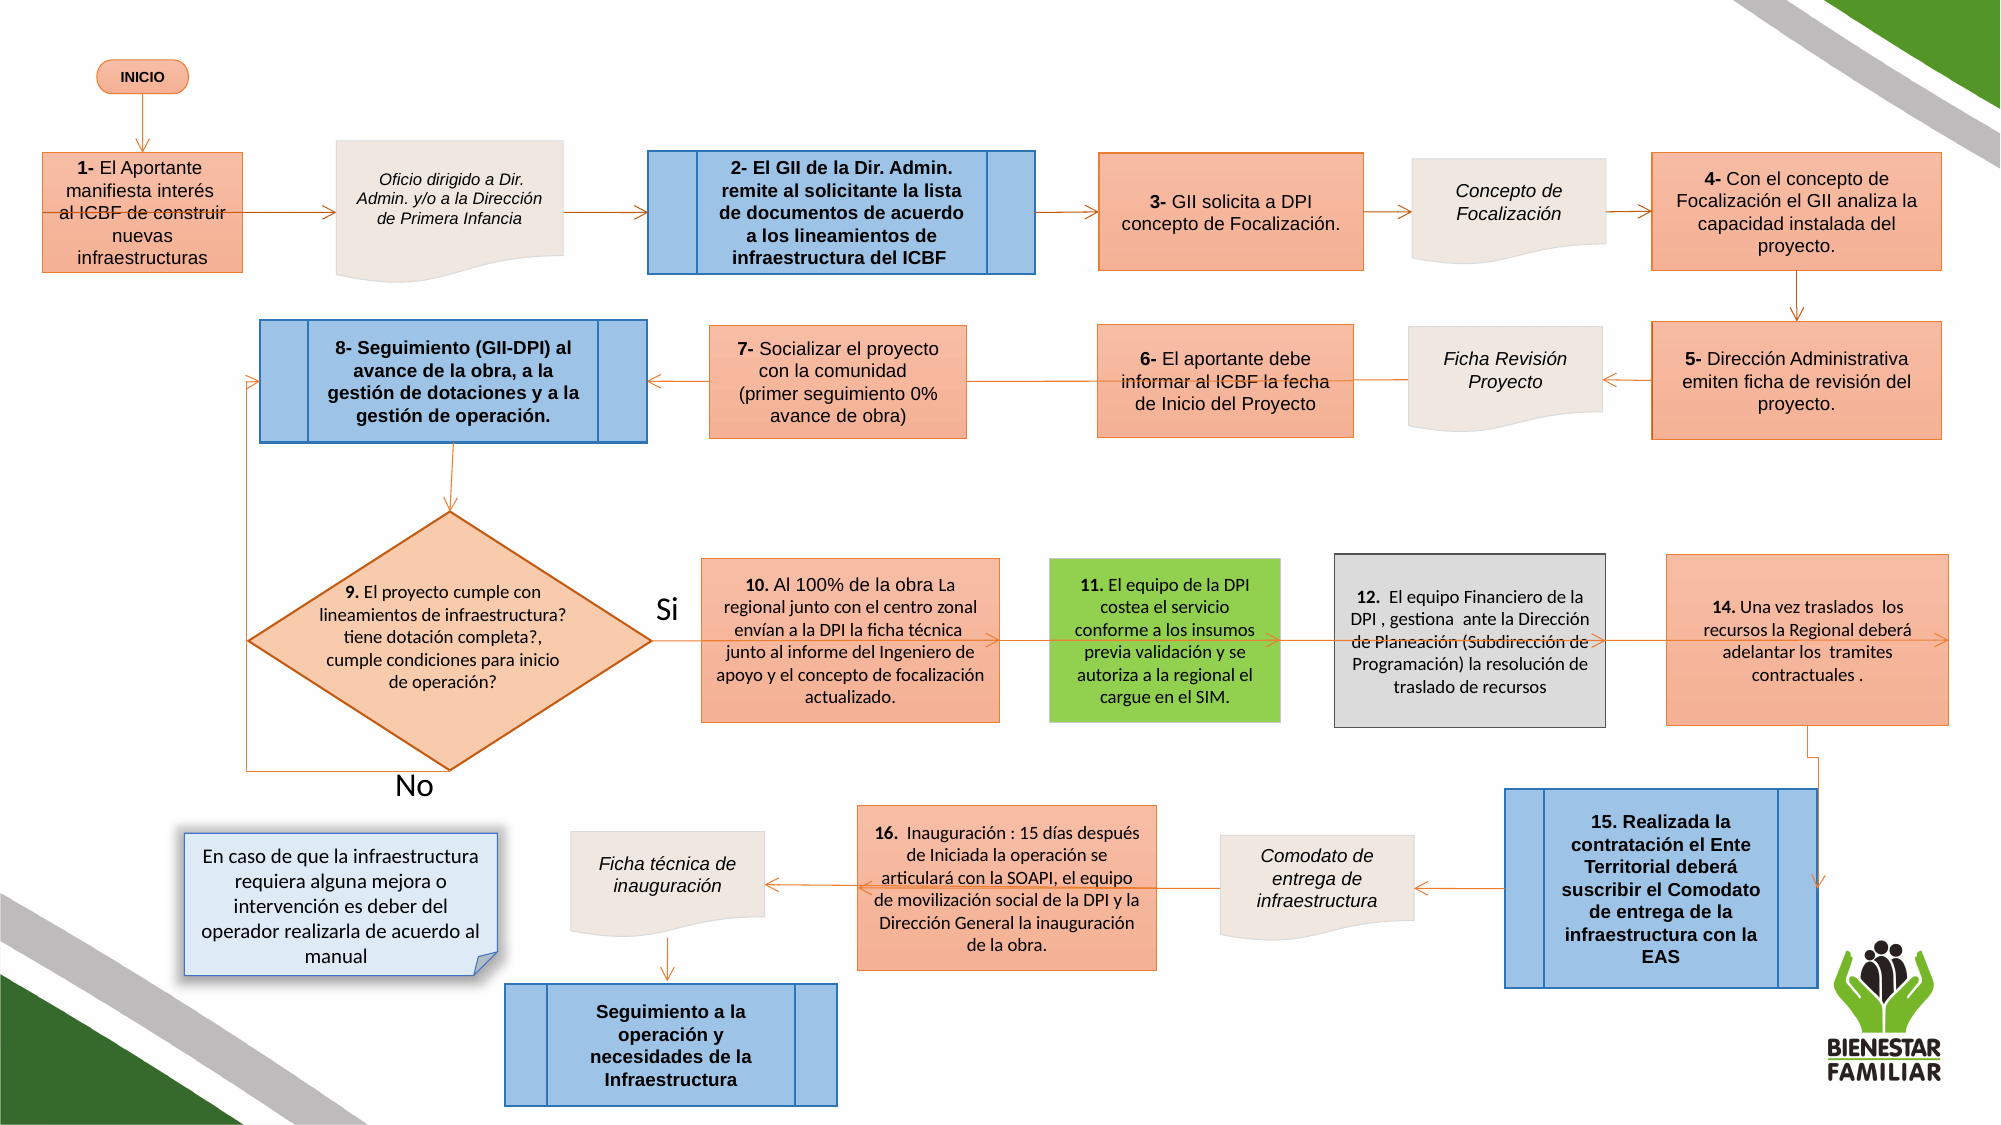

INICIO
 Oficio dirigido a Dir. Admin. y/o a la Dirección de Primera Infancia

2- El GII de la Dir. Admin. remite al solicitante la lista de documentos de acuerdo a los lineamientos de infraestructura del ICBF

4- Con el concepto de Focalización el GII analiza la capacidad instalada del proyecto.
1- El Aportante  manifiesta interés  al ICBF de construir nuevas infraestructuras
3- GII solicita a DPI concepto de Focalización.
Concepto de Focalización
8- Seguimiento (GII-DPI) al avance de la obra, a la gestión de dotaciones y a la gestión de operación.
5- Dirección Administrativa emiten ficha de revisión del proyecto.
6- El aportante debe informar al ICBF la fecha de Inicio del Proyecto
7- Socializar el proyecto con la comunidad
(primer seguimiento 0% avance de obra)
Ficha Revisión Proyecto

9. El proyecto cumple con lineamientos de infraestructura? tiene dotación completa?, cumple condiciones para inicio de operación?

12.  El equipo Financiero de la DPI , gestiona  ante la Dirección de Planeación (Subdirección de Programación) la resolución de traslado de recursos
14. Una vez traslados  los recursos la Regional deberá adelantar los  tramites contractuales .
10. Al 100% de la obra La regional junto con el centro zonal envían a la DPI la ficha técnica  junto al informe del Ingeniero de apoyo y el concepto de focalización actualizado.
11. El equipo de la DPI costea el servicio conforme a los insumos previa validación y se autoriza a la regional el cargue en el SIM.
Si
No
15. Realizada la contratación el Ente Territorial deberá suscribir el Comodato de entrega de la infraestructura con la EAS
16.  Inauguración : 15 días después de Iniciada la operación se articulará con la SOAPI, el equipo de movilización social de la DPI y la Dirección General la inauguración de la obra.
Ficha técnica de inauguración

En caso de que la infraestructura requiera alguna mejora o intervención es deber del operador realizarla de acuerdo al manual
Comodato de entrega de infraestructura
Seguimiento a la operación y necesidades de la Infraestructura